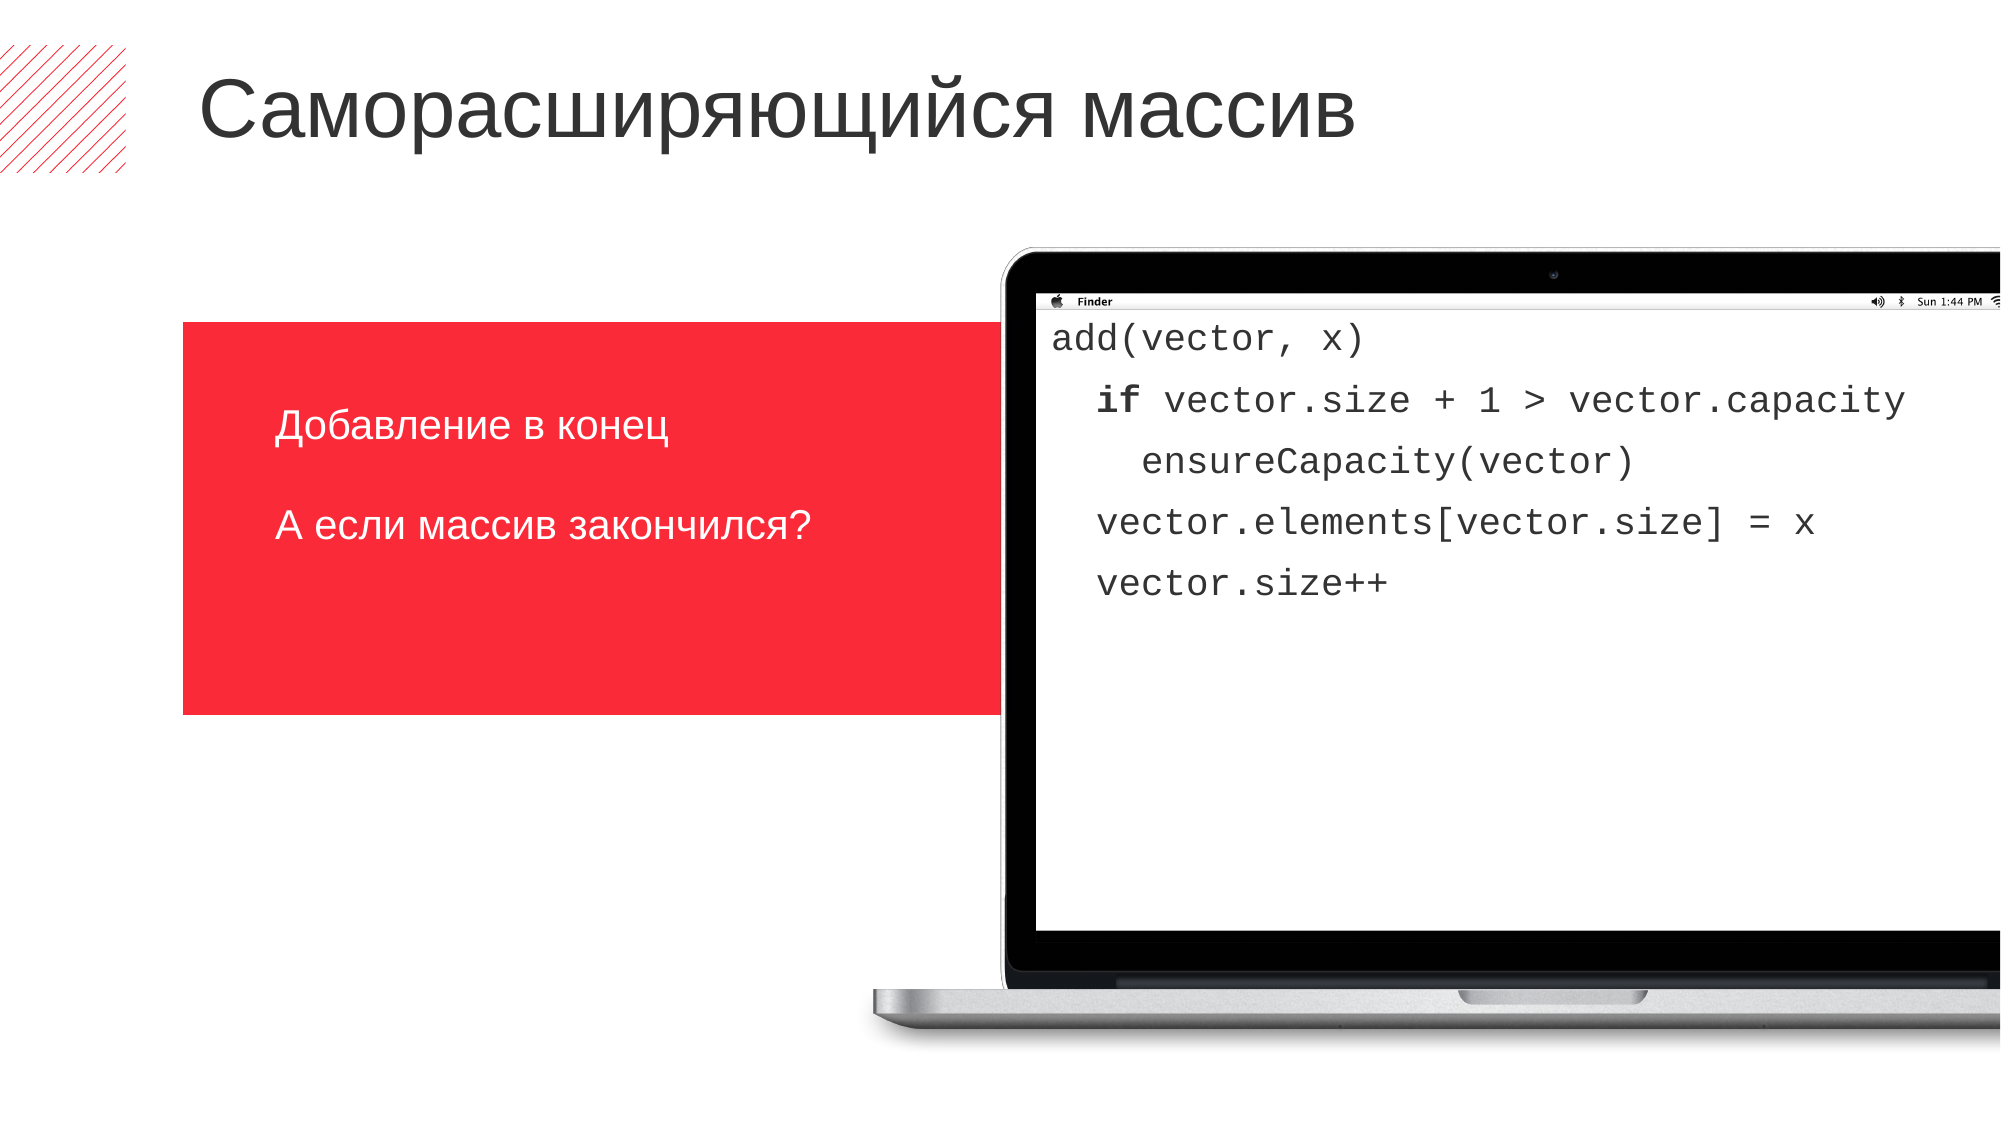

Саморасширяющийся массив
add(vector, x)
  if vector.size + 1 > vector.capacity
    ensureCapacity(vector)
  vector.elements[vector.size] = x
  vector.size++

Добавление в конец

А если массив закончился?